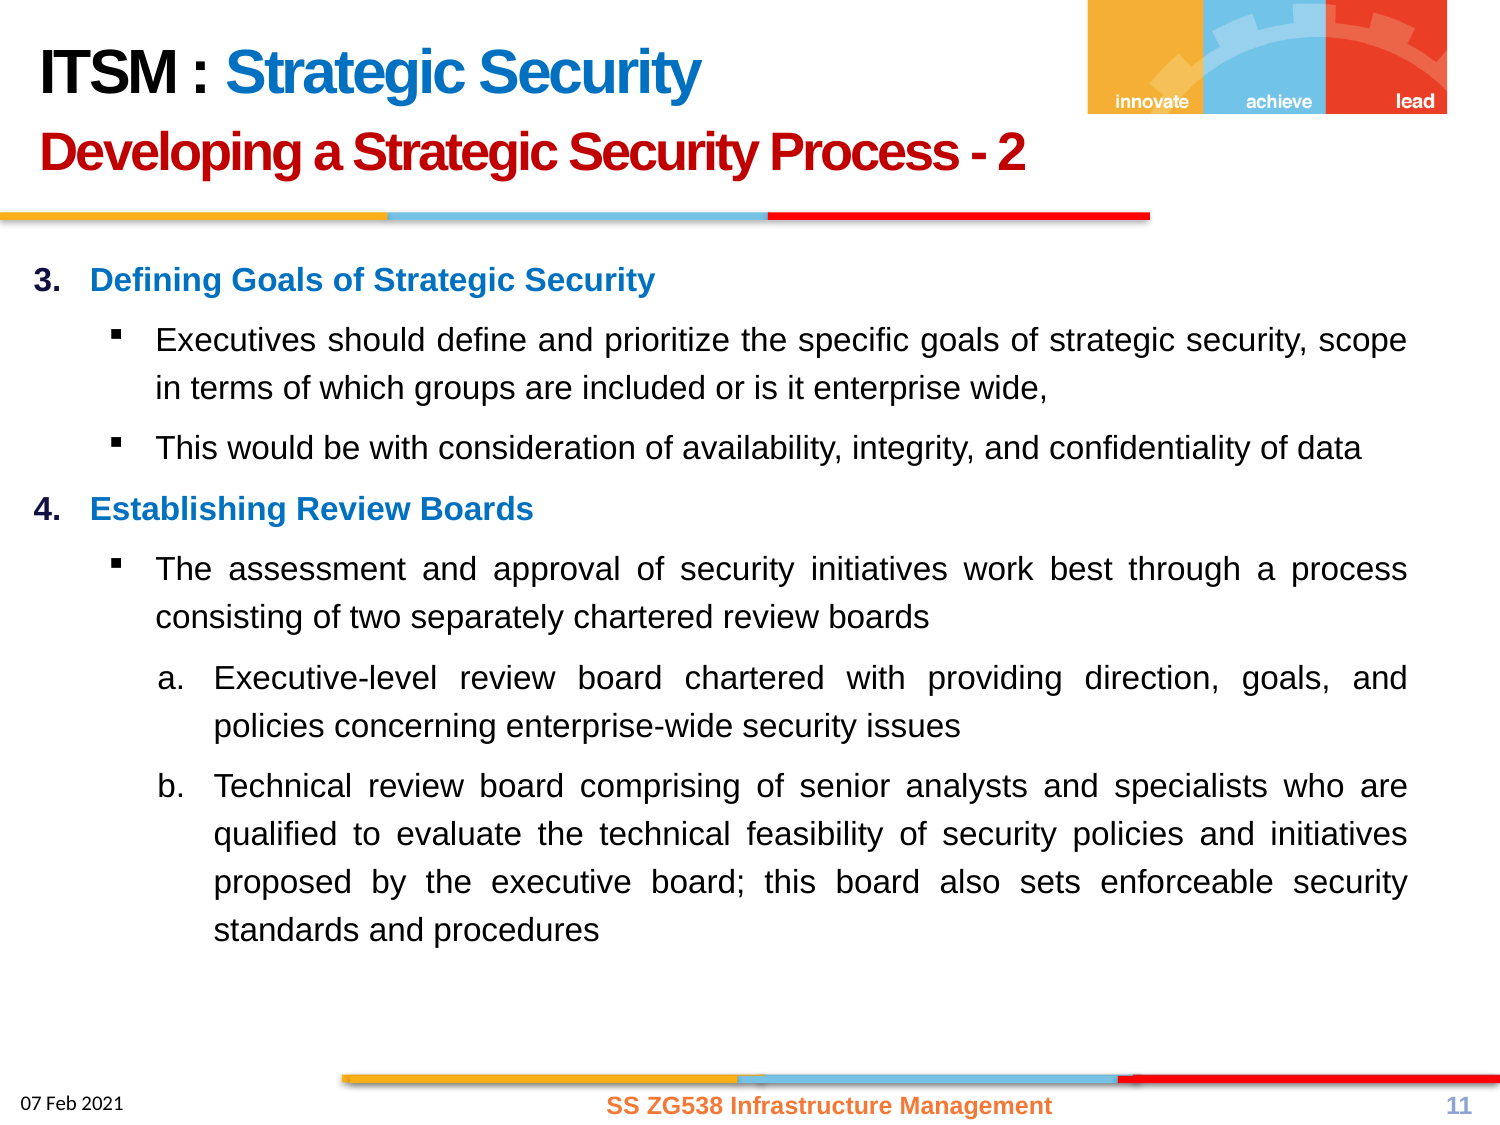

ITSM : Strategic Security
Developing a Strategic Security Process - 2
Defining Goals of Strategic Security
Executives should define and prioritize the specific goals of strategic security, scope in terms of which groups are included or is it enterprise wide,
This would be with consideration of availability, integrity, and confidentiality of data
Establishing Review Boards
The assessment and approval of security initiatives work best through a process consisting of two separately chartered review boards
Executive-level review board chartered with providing direction, goals, and policies concerning enterprise-wide security issues
Technical review board comprising of senior analysts and specialists who are qualified to evaluate the technical feasibility of security policies and initiatives proposed by the executive board; this board also sets enforceable security standards and procedures
SS ZG538 Infrastructure Management
11